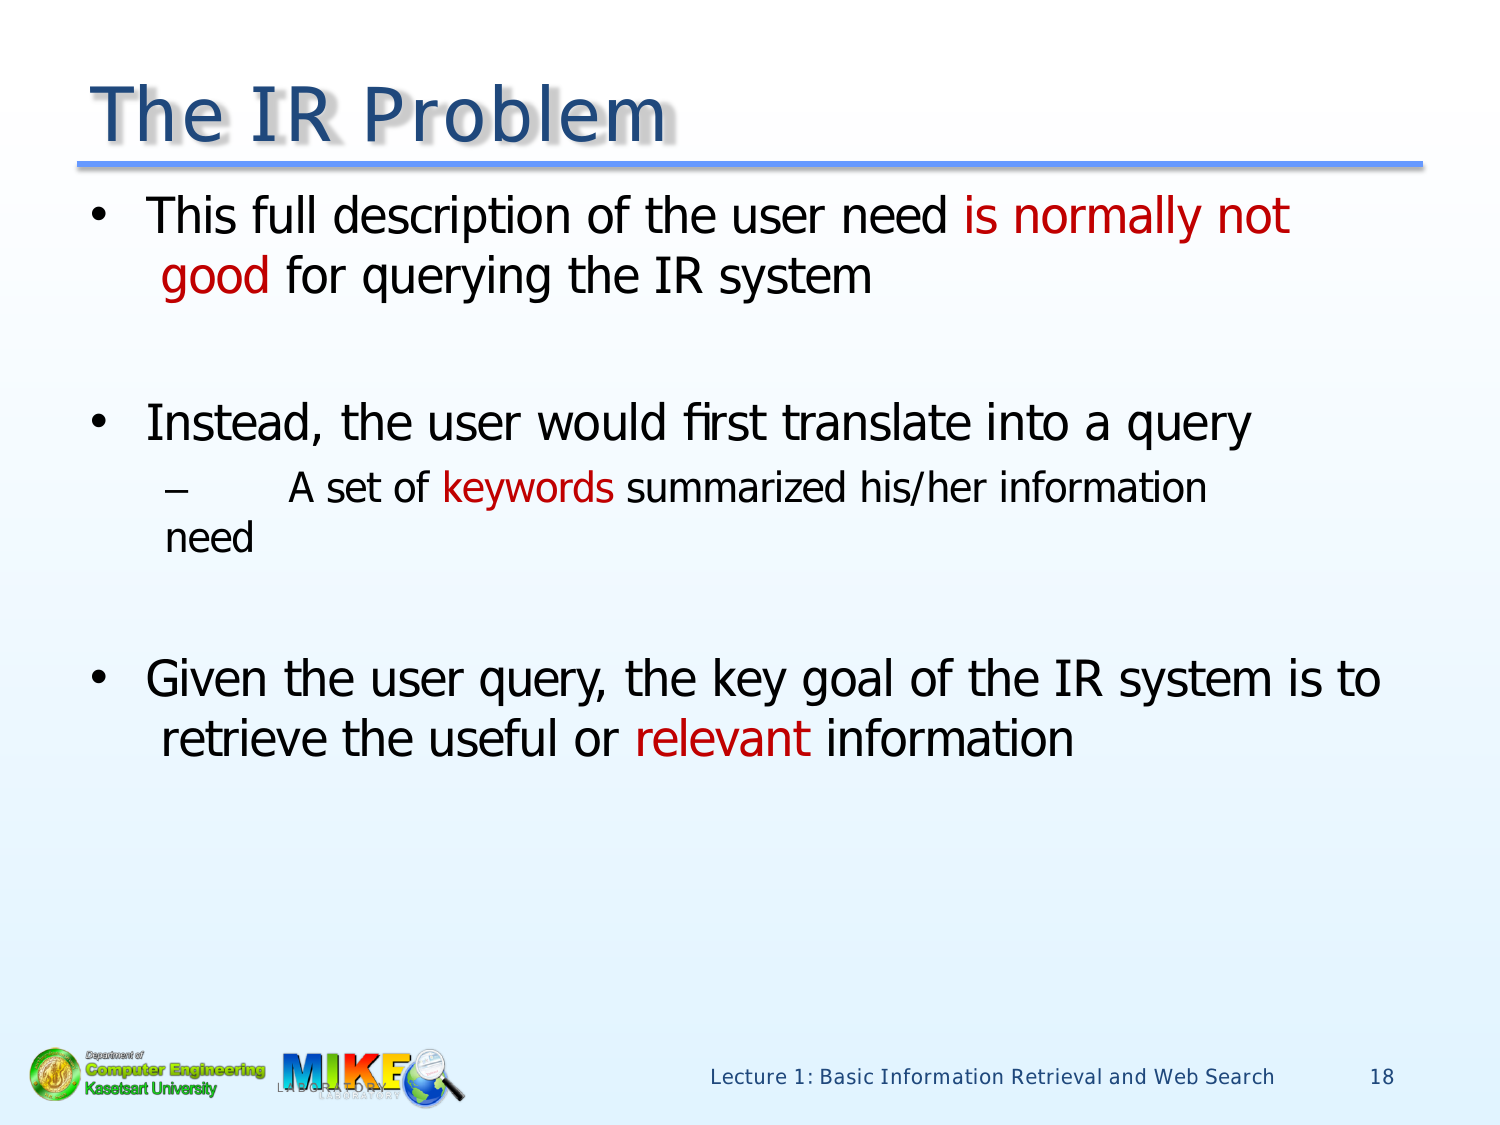

# The IR Problem
This full description of the user need is normally not  good for querying the IR system

Instead, the user would first translate into a query
–	A set of keywords summarized his/her information need

Given the user query, the key goal of the IR system is to  retrieve the useful or relevant information
Lecture 1: Basic Information Retrieval and Web Search
18